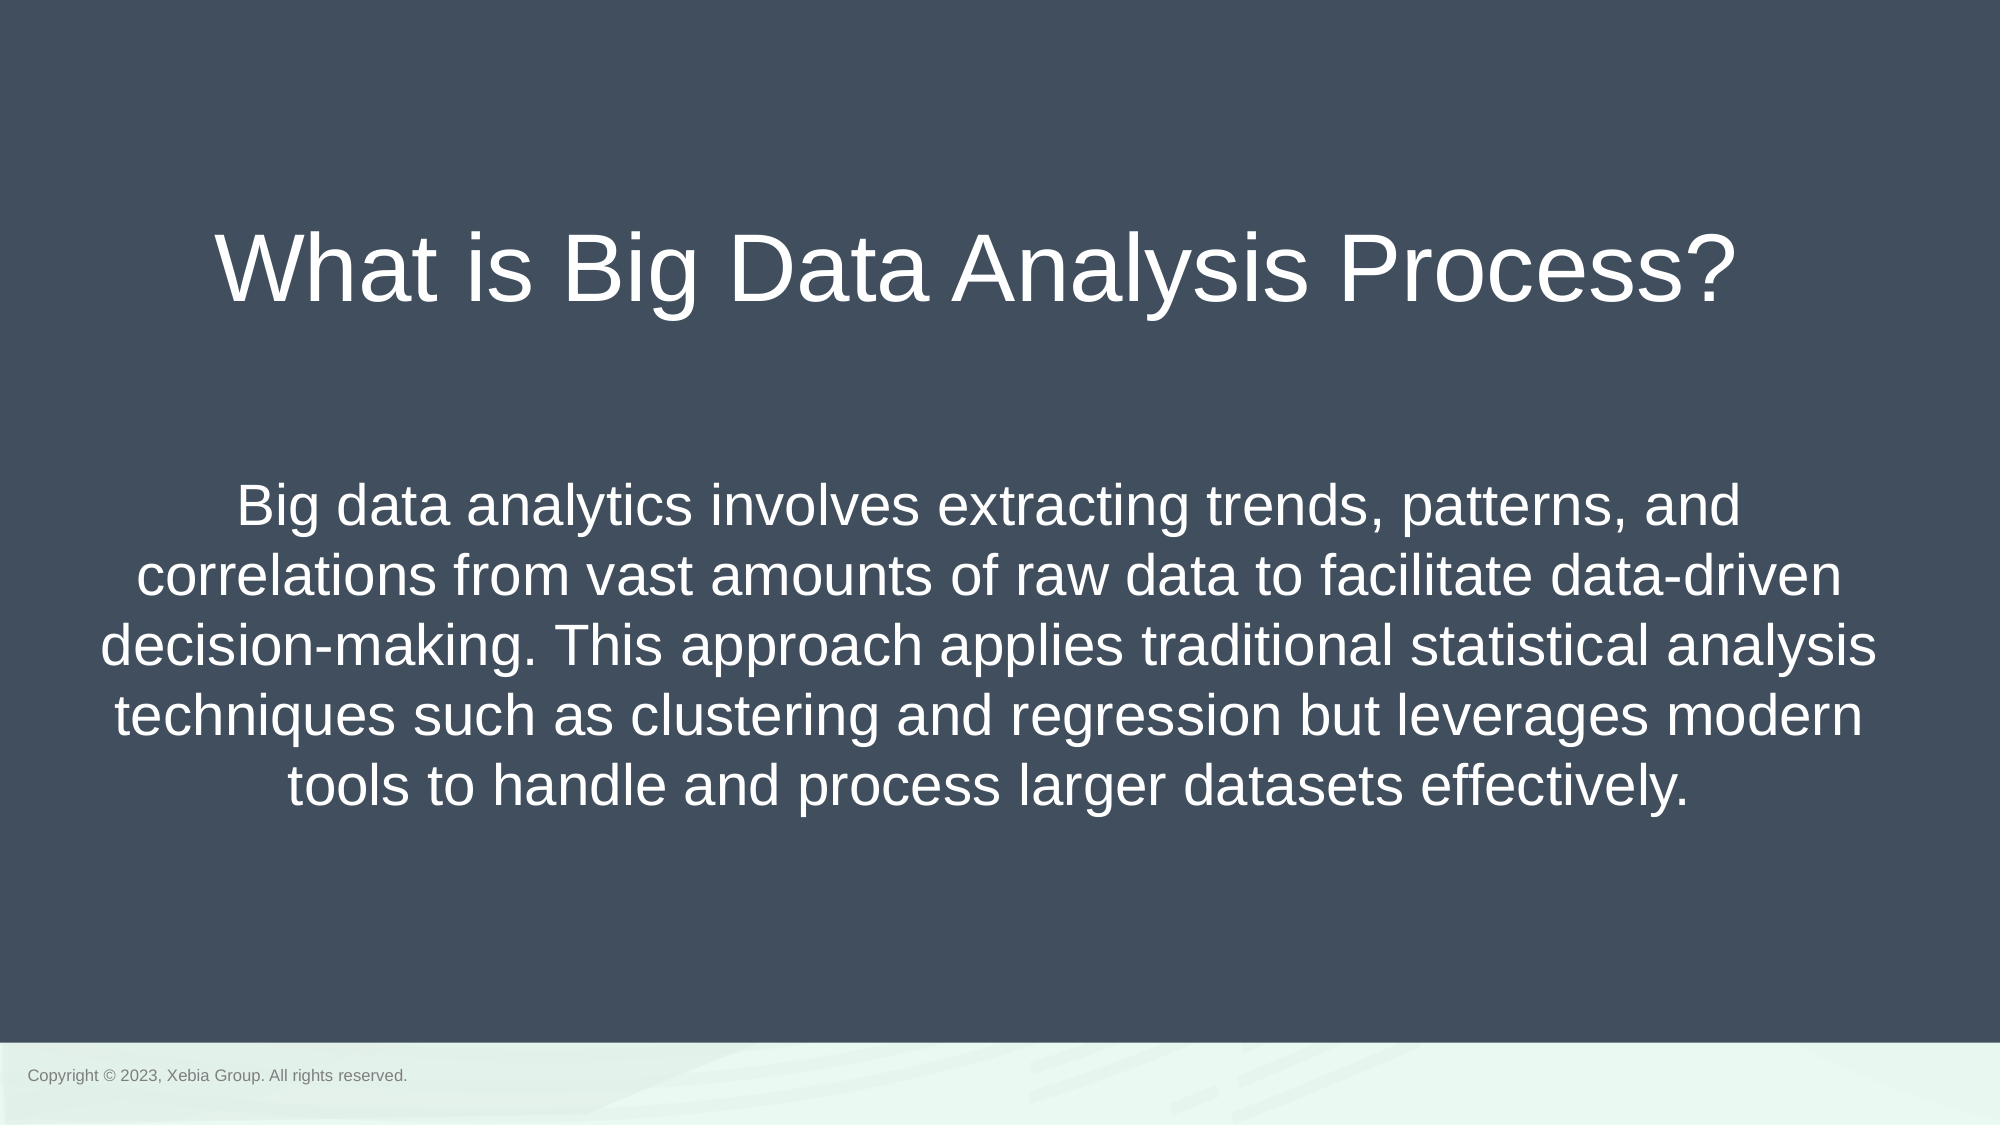

What is Big Data Analysis Process?
# Big data analytics involves extracting trends, patterns, and correlations from vast amounts of raw data to facilitate data-driven decision-making. This approach applies traditional statistical analysis techniques such as clustering and regression but leverages modern tools to handle and process larger datasets effectively.